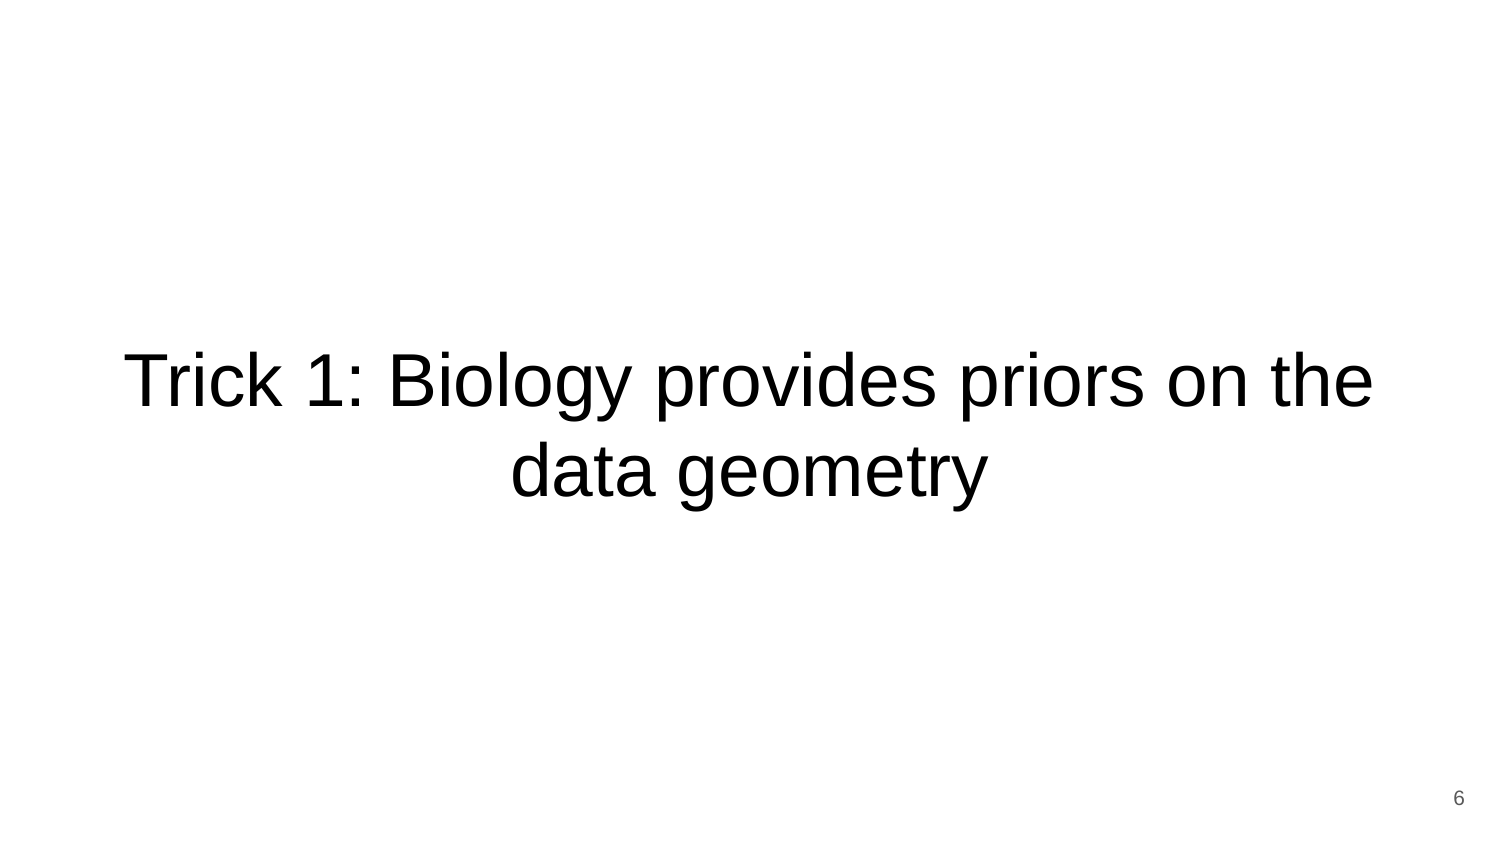

# Trick 1: Biology provides priors on the data geometry
6